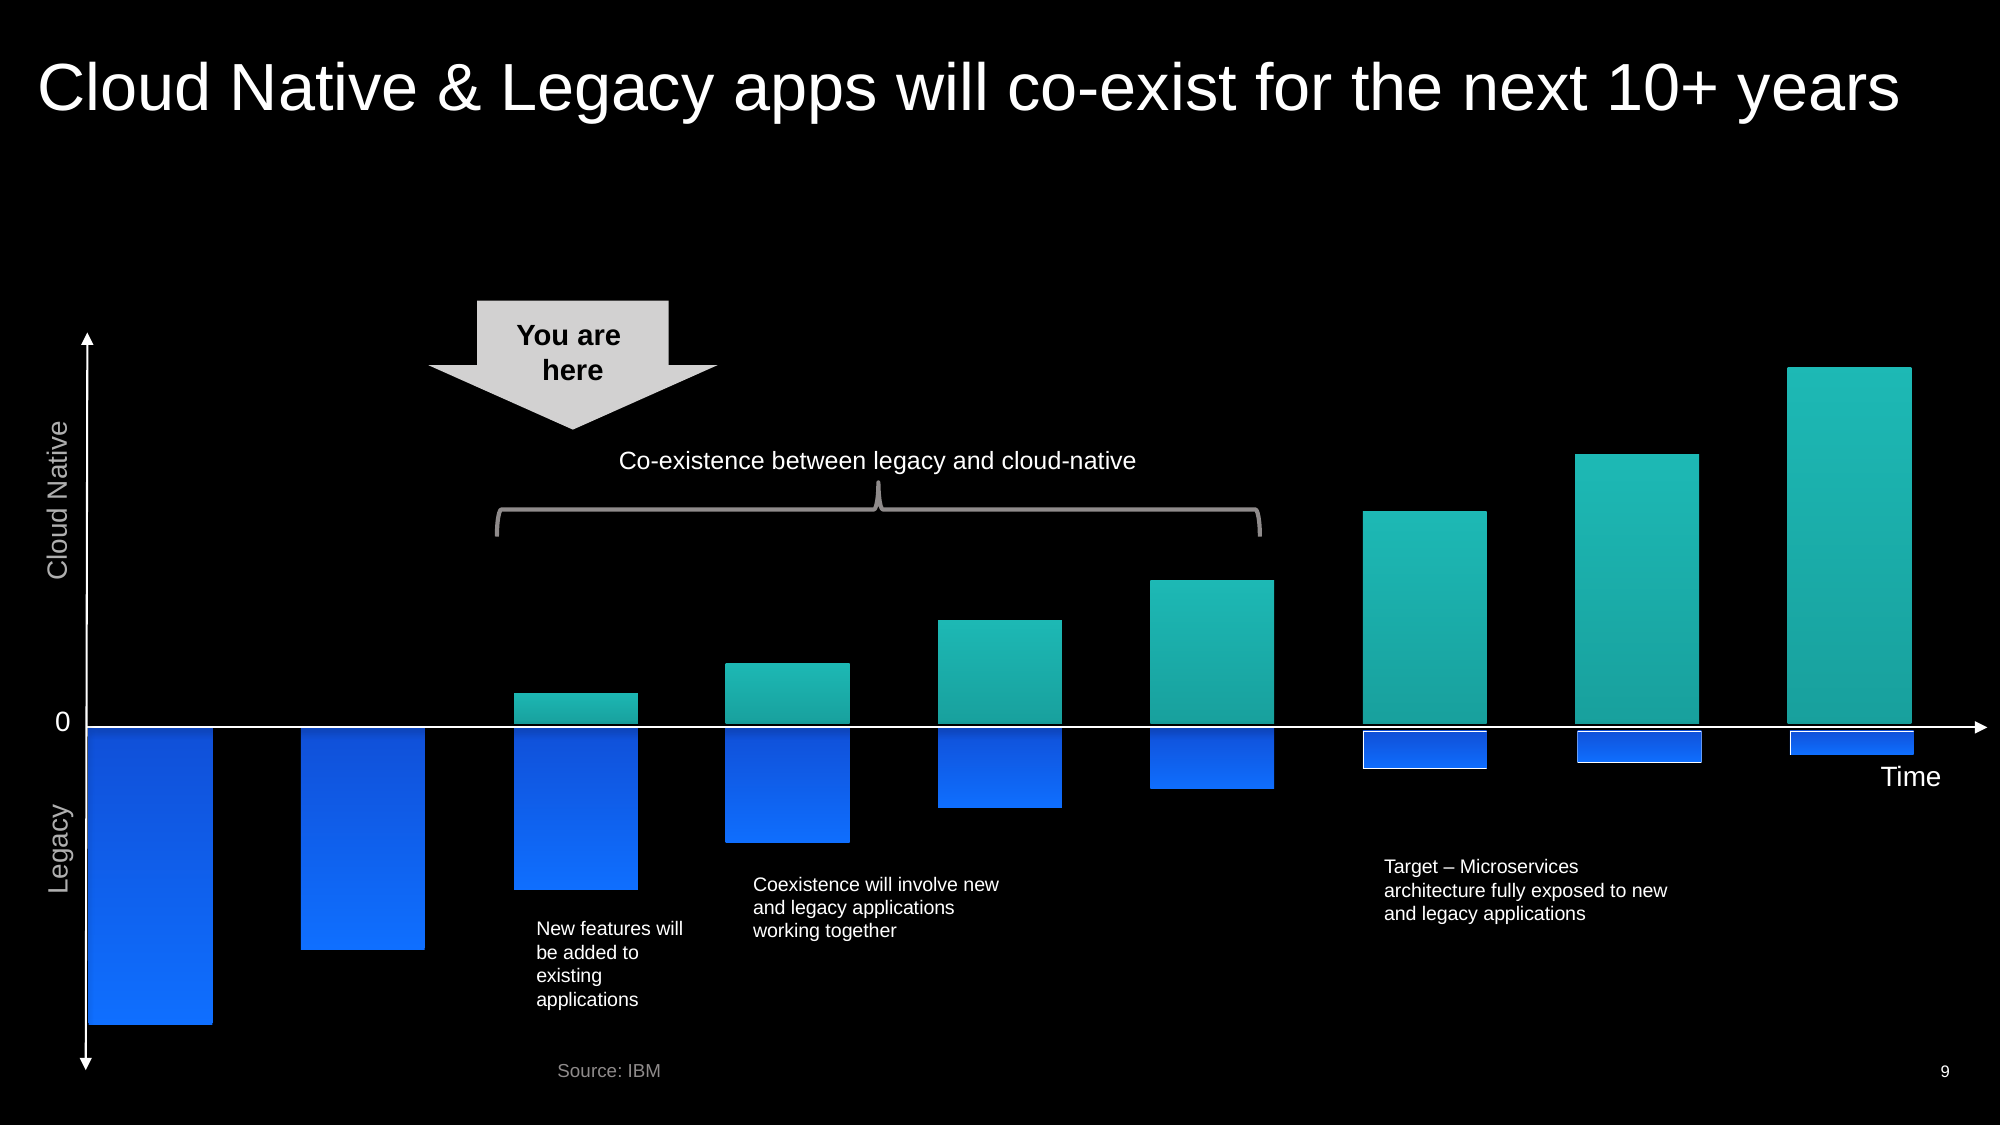

Cloud Native & Legacy apps will co-exist for the next 10+ years

You are
here

Co-existence between legacy and cloud-native

Cloud Native

0

Time
Legacy
Target – Microservices architecture fully exposed to new and legacy applications
Coexistence will involve new and legacy applications working together
New features will be added to existing applications
Source: IBM
9